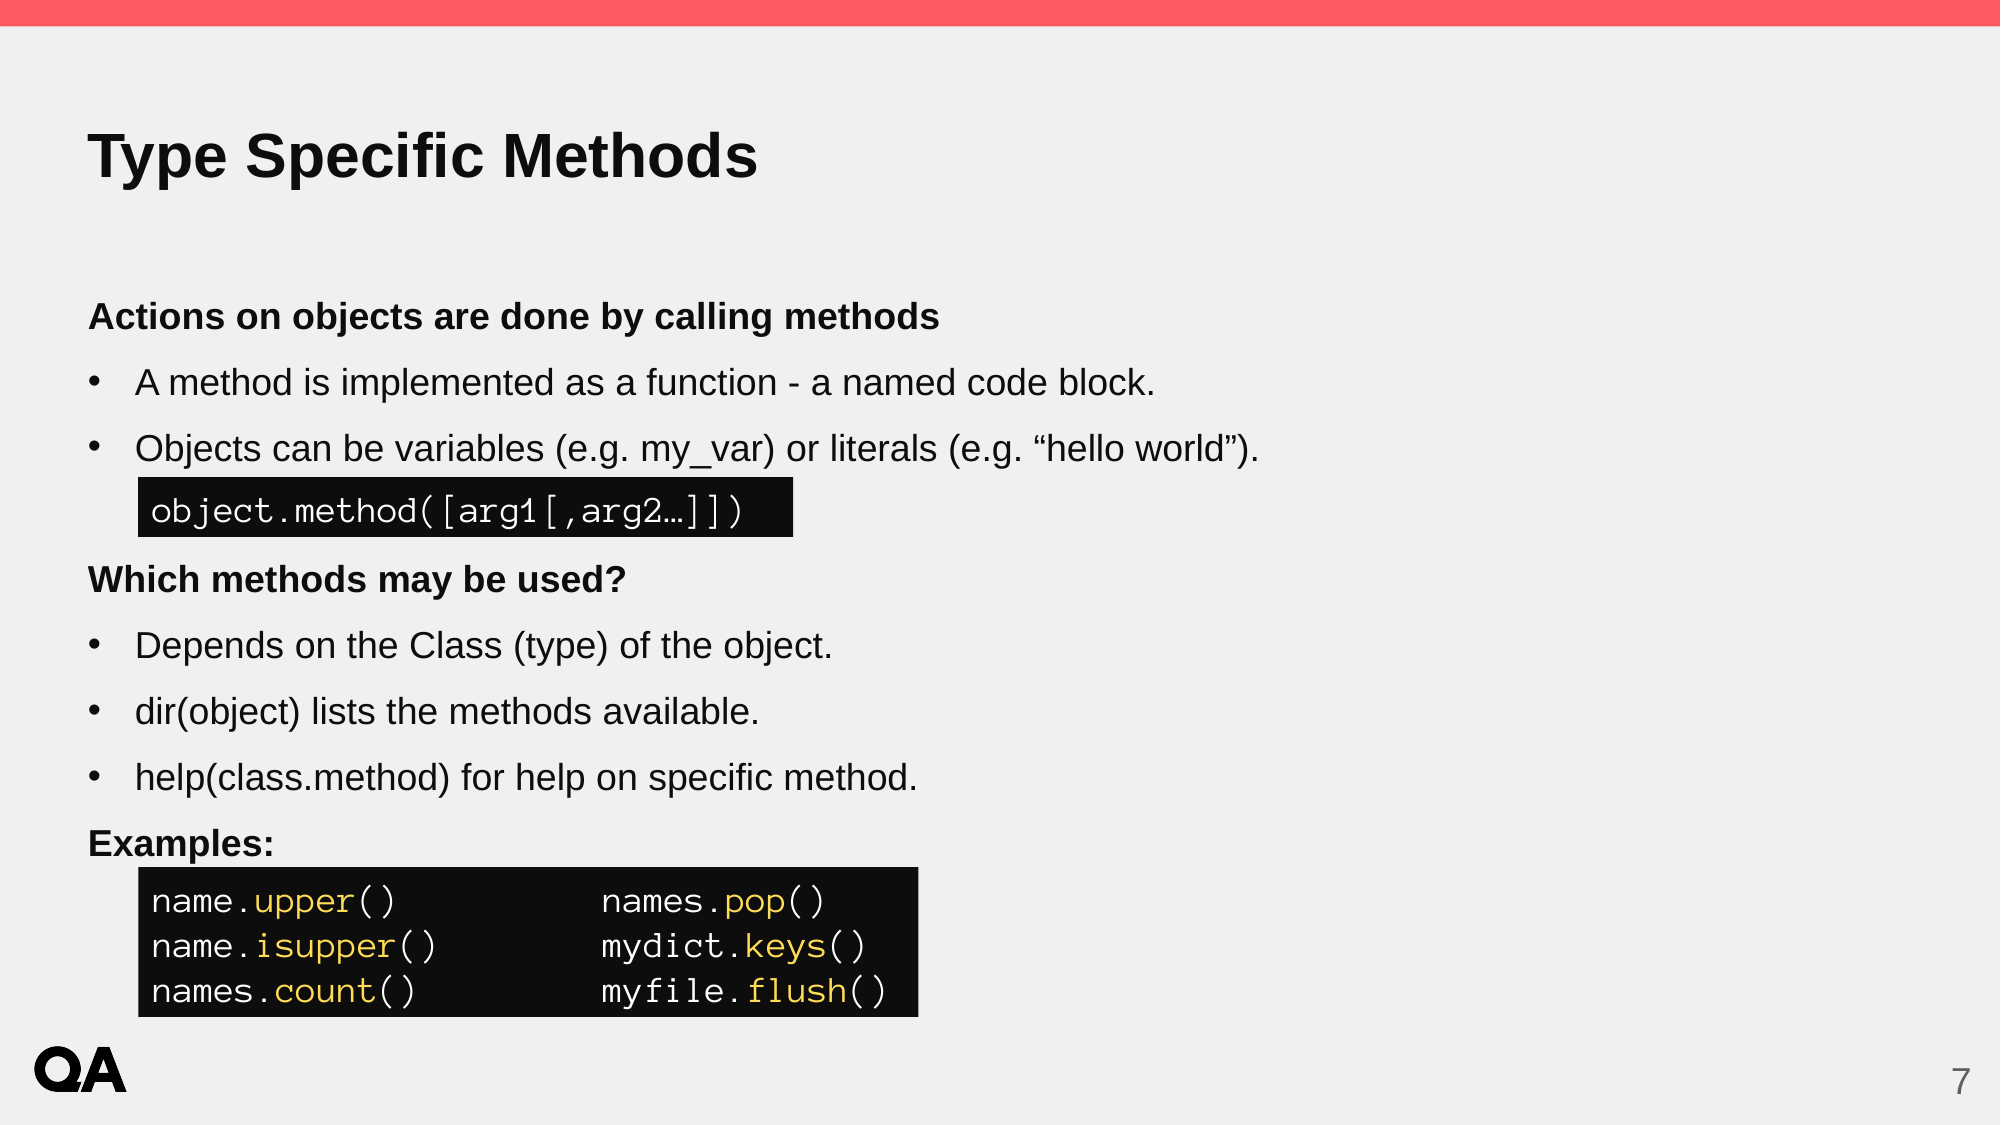

# Type Specific Methods
Actions on objects are done by calling methods
A method is implemented as a function - a named code block.
Objects can be variables (e.g. my_var) or literals (e.g. “hello world”).

Which methods may be used?
Depends on the Class (type) of the object.
dir(object) lists the methods available.
help(class.method) for help on specific method.
Examples:

object.method([arg1[,arg2…]])
name.upper()		names.pop()
name.isupper()		mydict.keys()
names.count()		myfile.flush()
7